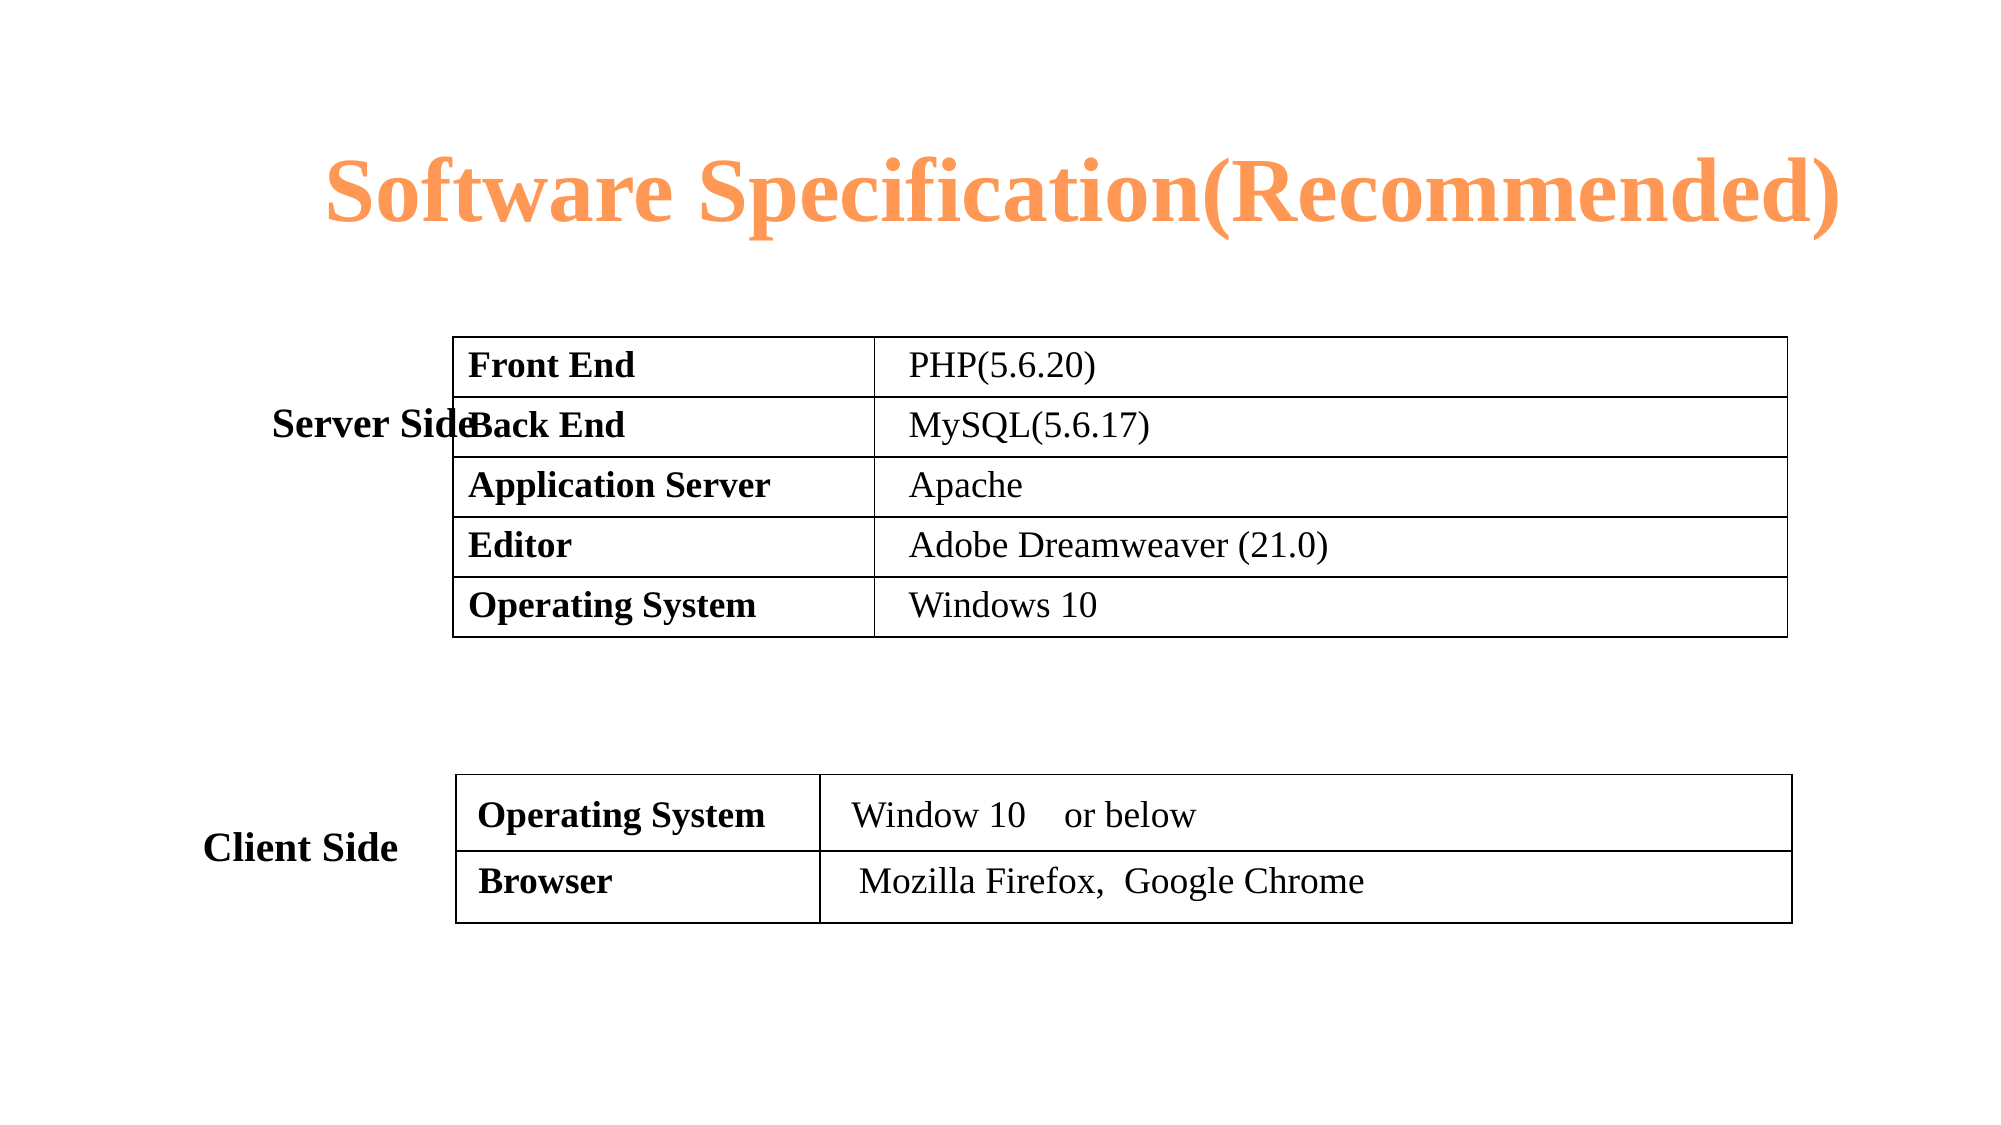

Software Specification(Recommended)
| Front End | PHP(5.6.20) |
| --- | --- |
| Back End | MySQL(5.6.17) |
| Application Server | Apache |
| Editor | Adobe Dreamweaver (21.0) |
| Operating System | Windows 10 |
	Server Side
|  |  |
| --- | --- |
|  |  |
 Operating System         Window 10    or below
 Client Side
Browser                          Mozilla Firefox,  Google Chrome